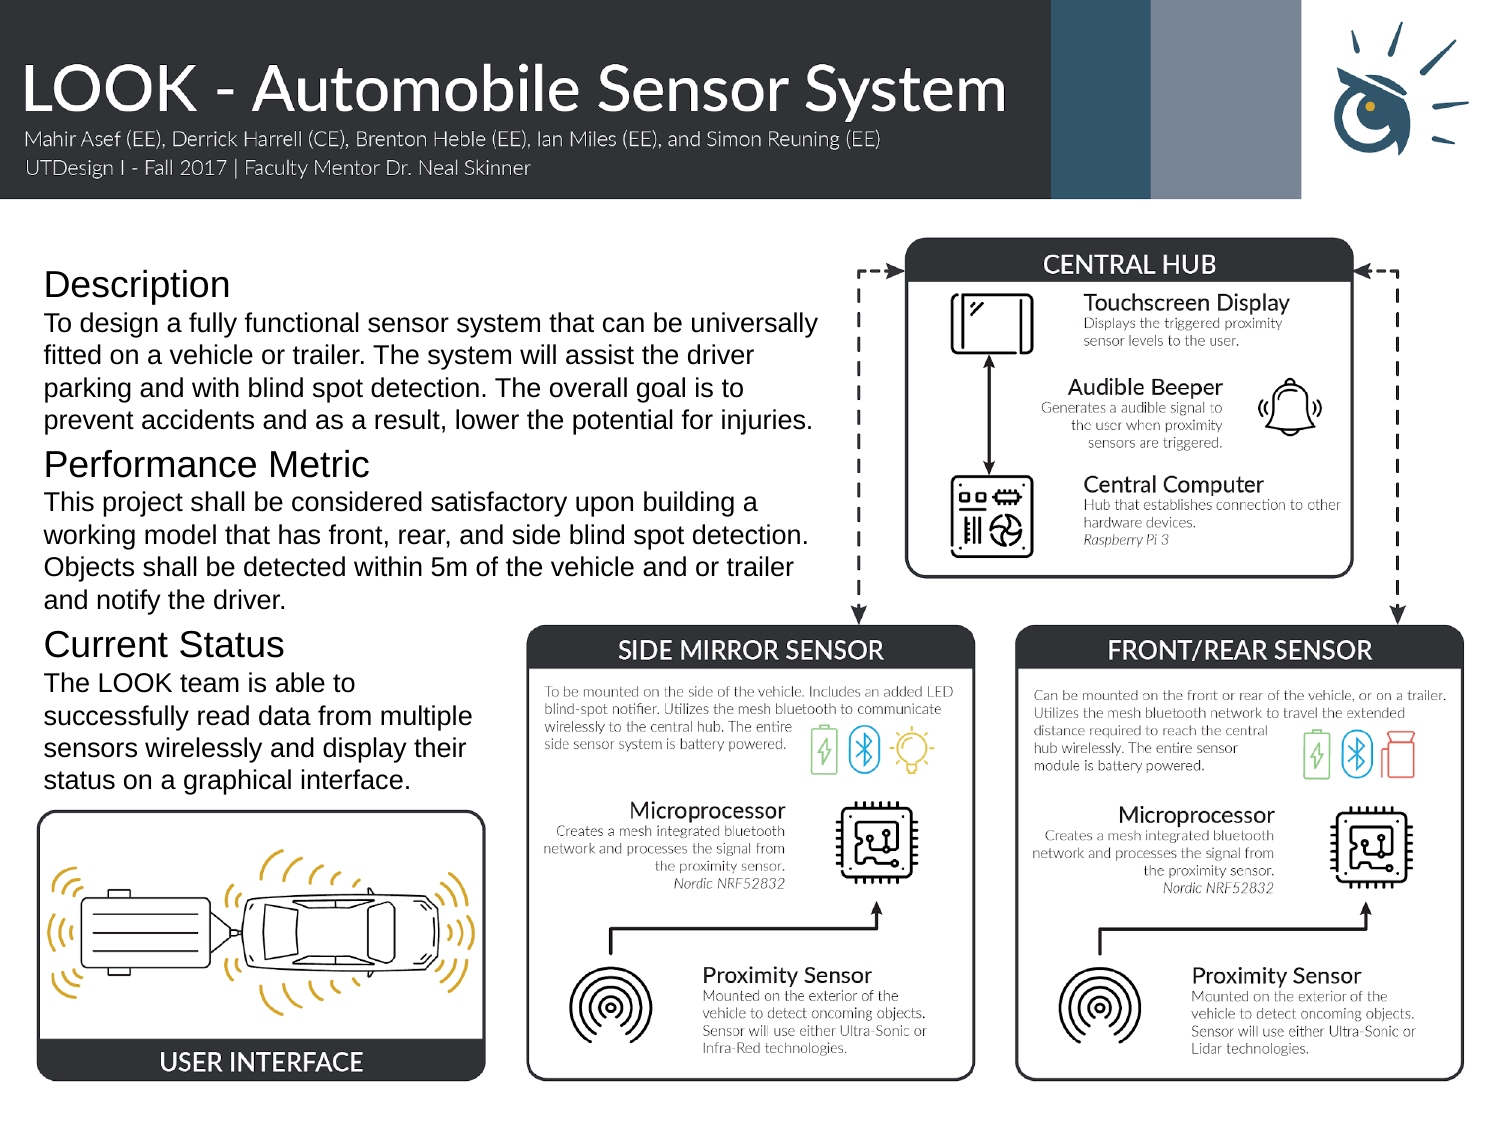

Description
To design a fully functional sensor system that can be universally fitted on a vehicle or trailer. The system will assist the driver parking and with blind spot detection. The overall goal is to prevent accidents and as a result, lower the potential for injuries.
Performance Metric
This project shall be considered satisfactory upon building a working model that has front, rear, and side blind spot detection. Objects shall be detected within 5m of the vehicle and or trailer and notify the driver.
Current Status
The LOOK team is able to successfully read data from multiple sensors wirelessly and display their status on a graphical interface.